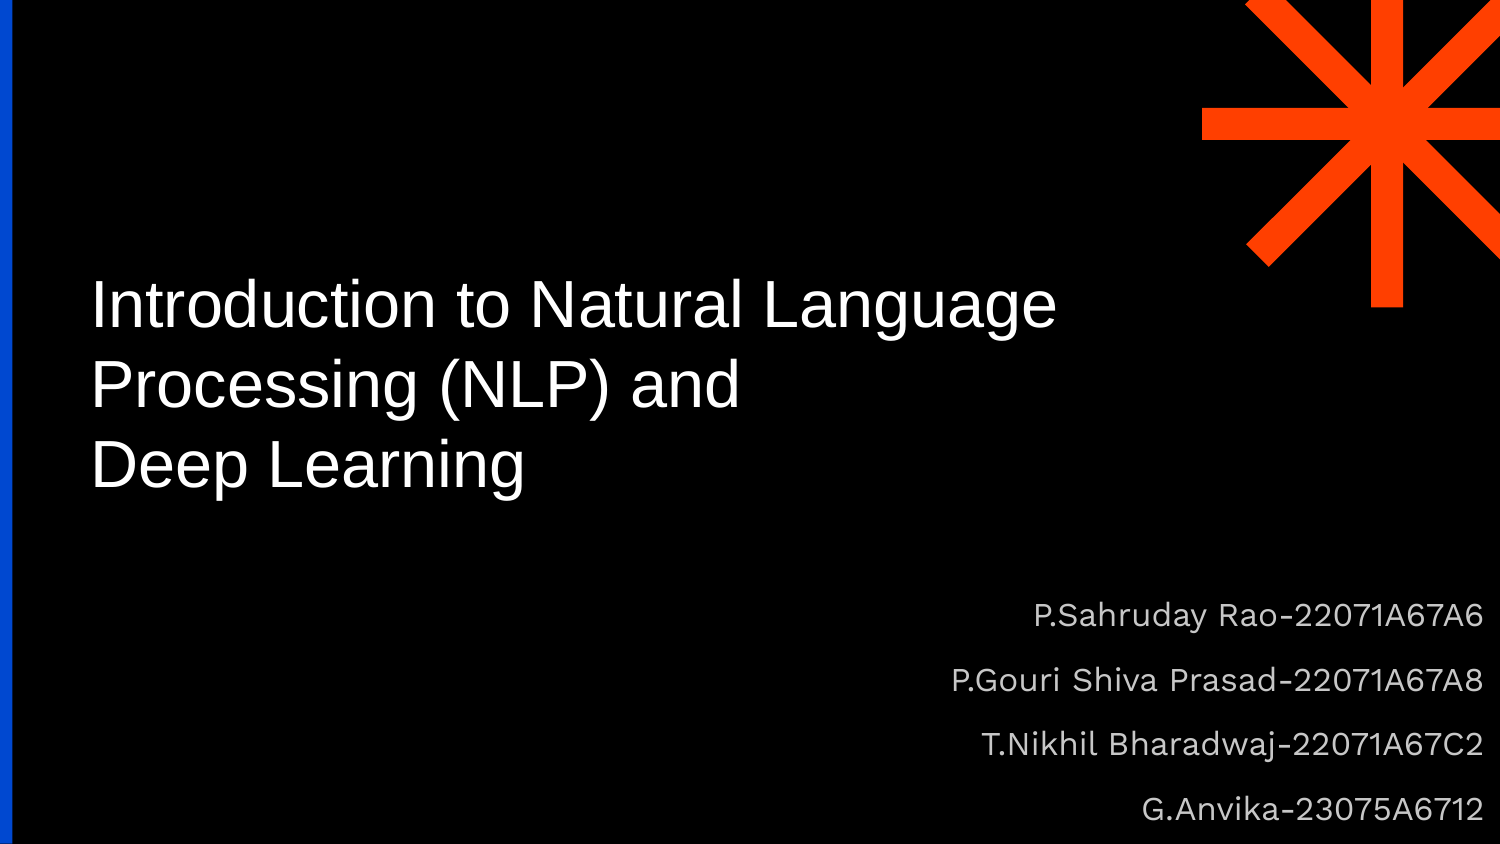

# Introduction to Natural Language Processing (NLP) and
Deep Learning
P.Sahruday Rao-22071A67A6
P.Gouri Shiva Prasad-22071A67A8
T.Nikhil Bharadwaj-22071A67C2
G.Anvika-23075A6712